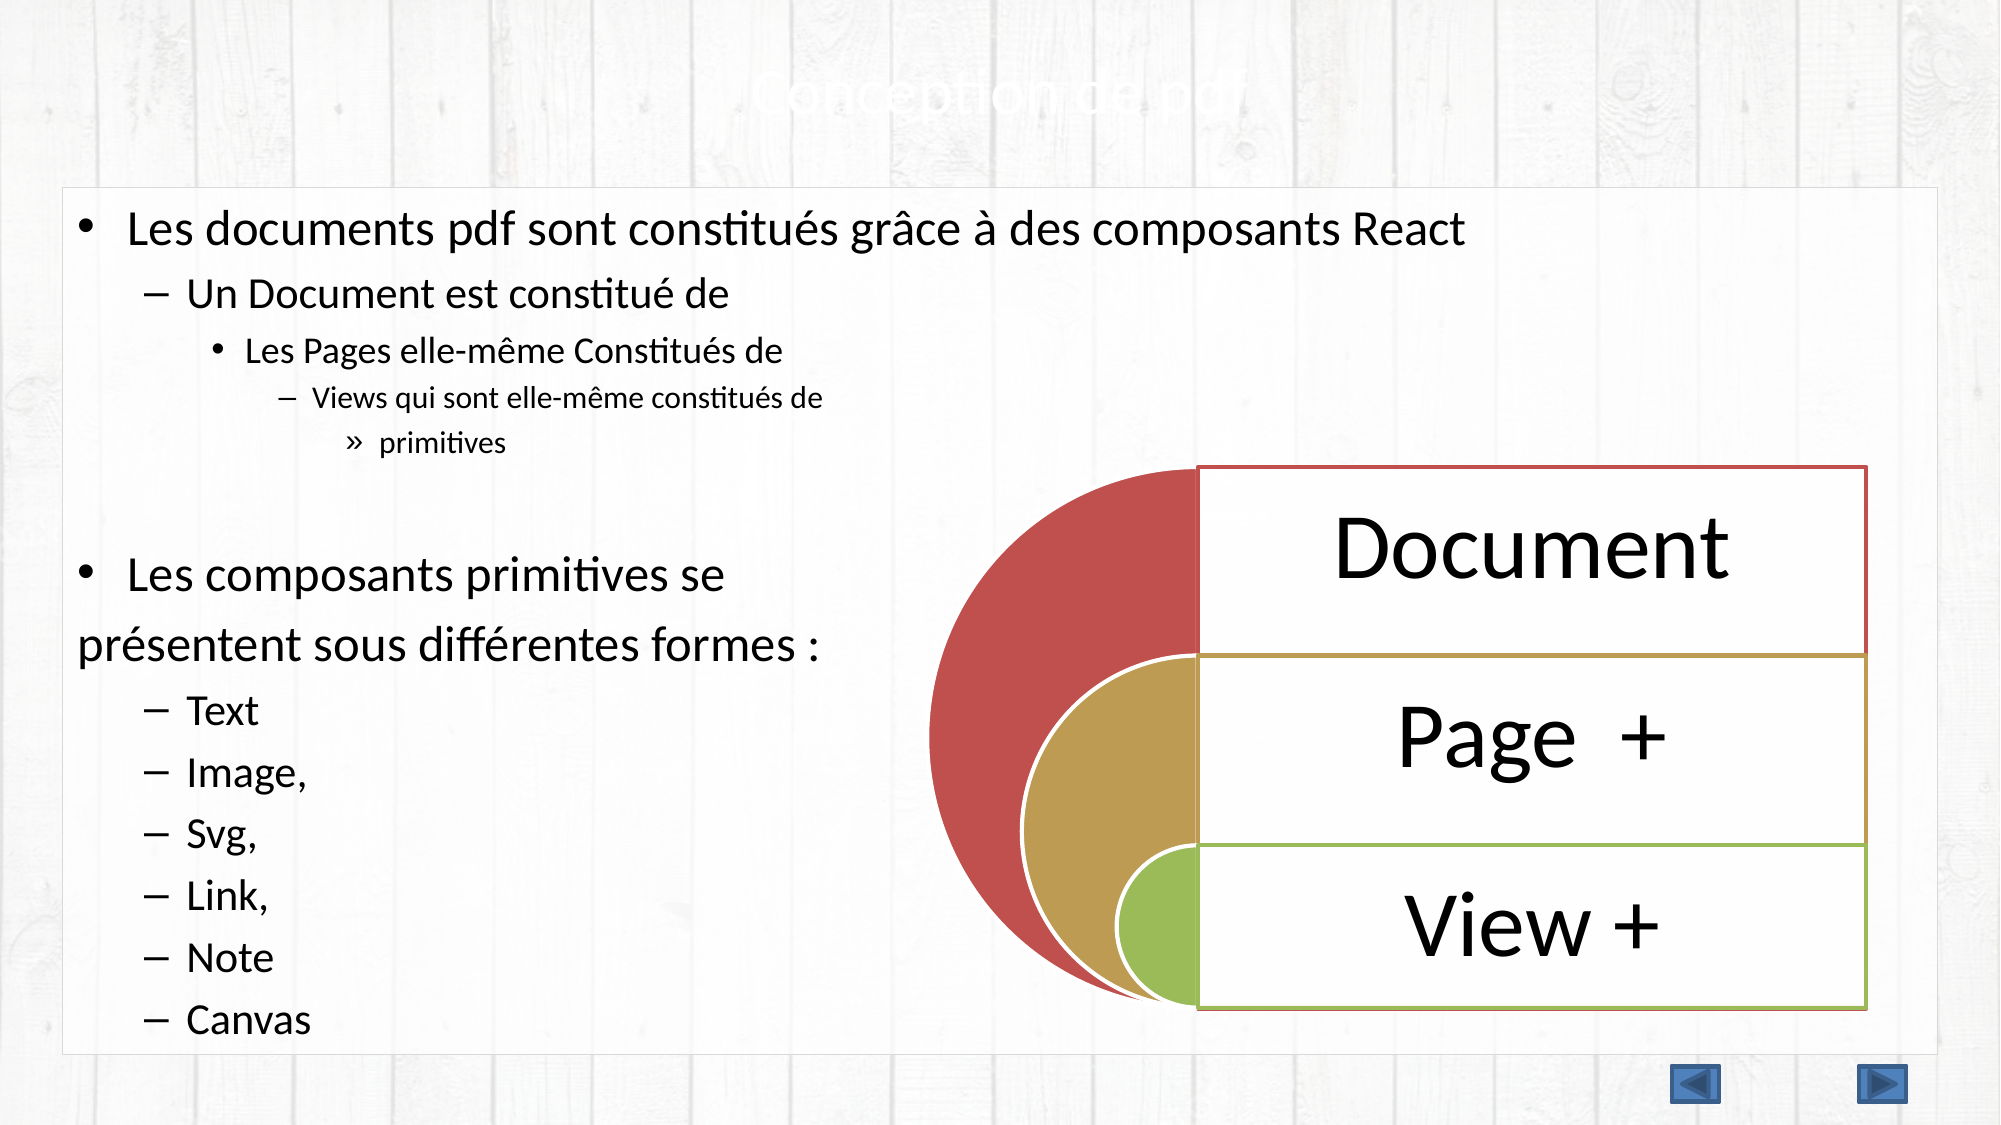

# Conception de pdf
Les documents pdf sont constitués grâce à des composants React
Un Document est constitué de
Les Pages elle-même Constitués de
Views qui sont elle-même constitués de
primitives

Les composants primitives se
présentent sous différentes formes :
Text
Image,
Svg,
Link,
Note
Canvas

Document
Page  +
View +